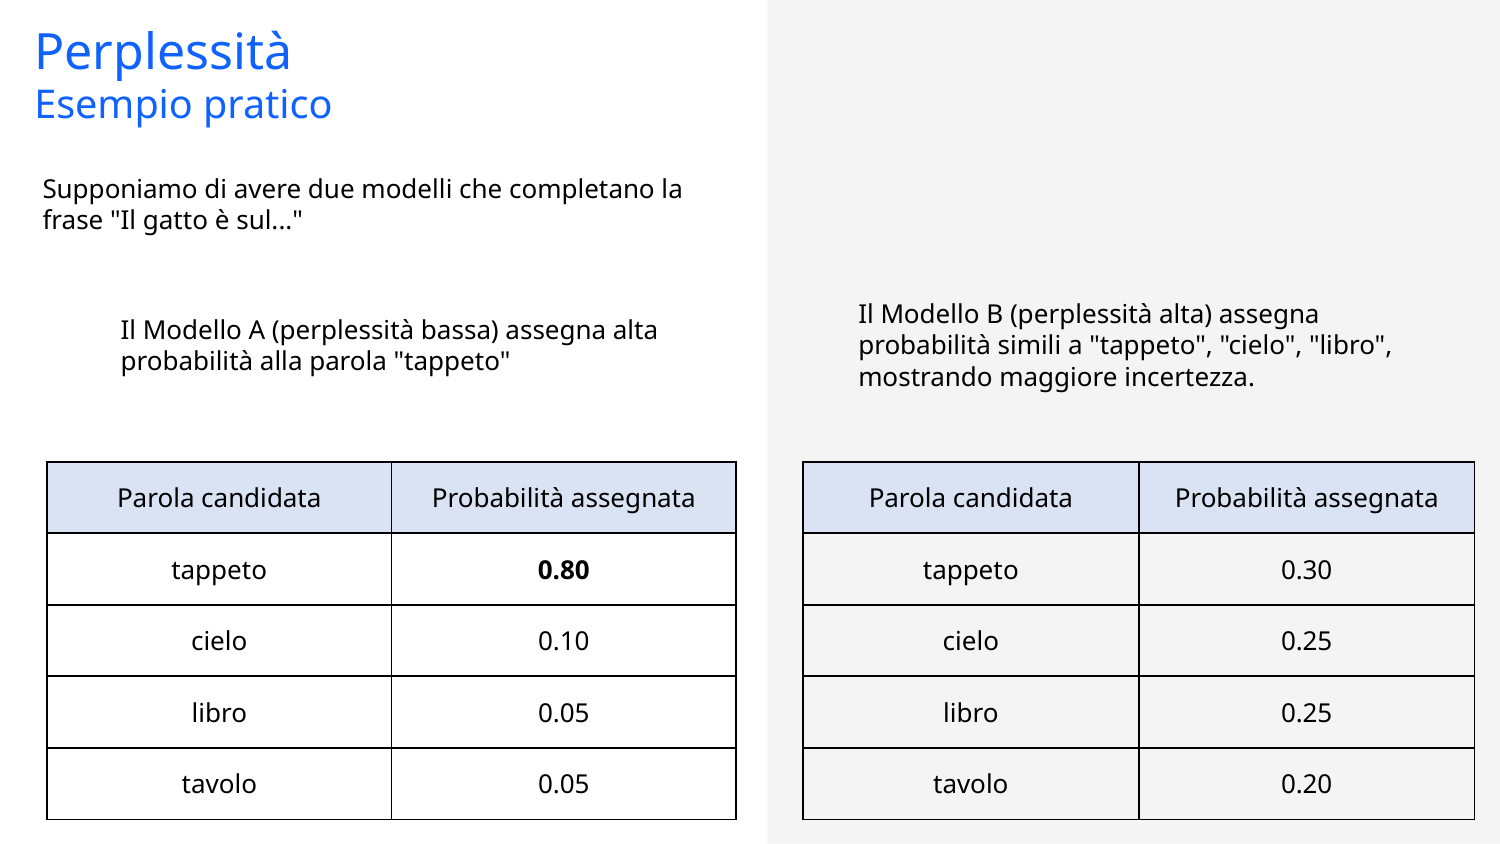

Perplessità
Esempio pratico
Supponiamo di avere due modelli che completano la frase "Il gatto è sul..."

Il Modello B (perplessità alta) assegna probabilità simili a "tappeto", "cielo", "libro", mostrando maggiore incertezza.
Il Modello A (perplessità bassa) assegna alta probabilità alla parola "tappeto"
| Parola candidata | Probabilità assegnata |
| --- | --- |
| tappeto | 0.80 |
| cielo | 0.10 |
| libro | 0.05 |
| tavolo | 0.05 |
| Parola candidata | Probabilità assegnata |
| --- | --- |
| tappeto | 0.30 |
| cielo | 0.25 |
| libro | 0.25 |
| tavolo | 0.20 |